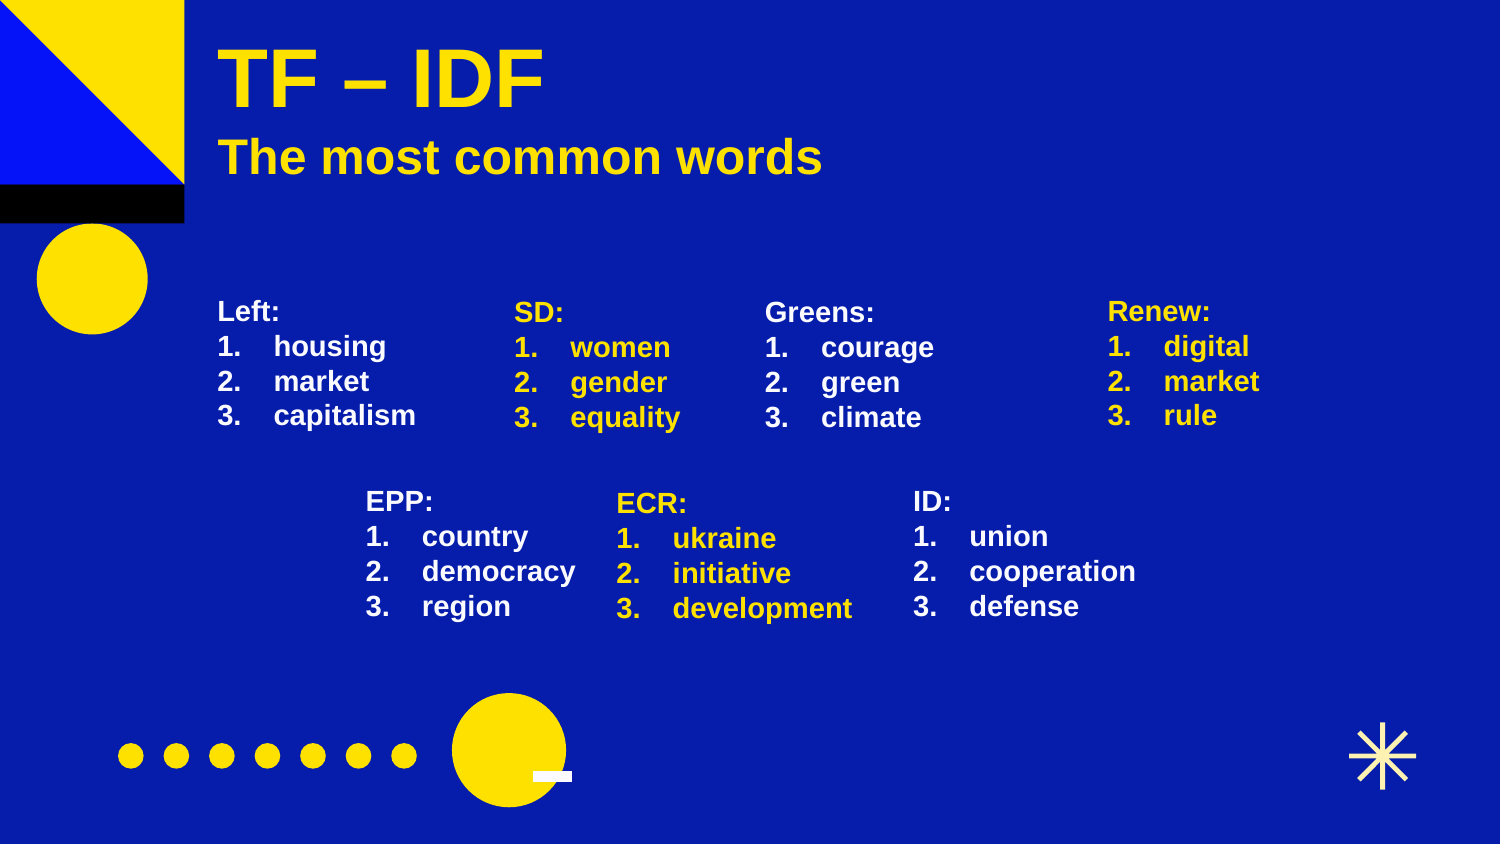

# TF – IDF The most common words
Renew:
digital
market
rule
Left:
housing
market
capitalism
SD:
women
gender
equality
Greens:
courage
green
climate
ID:
union
cooperation
defense
EPP:
country
democracy
region
ECR:
ukraine
initiative
development